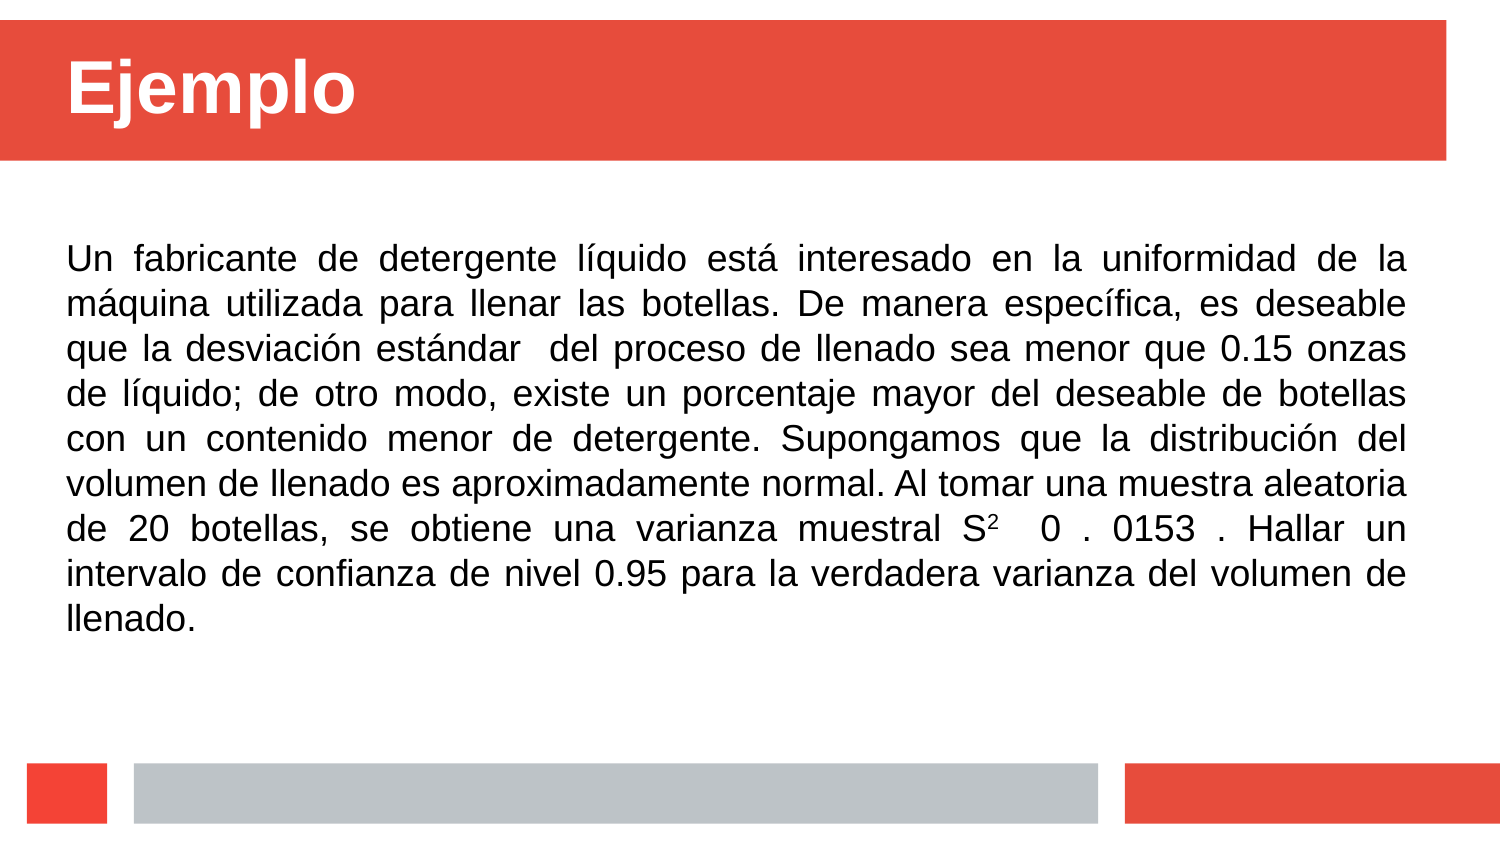

# Ejemplo
Un fabricante de detergente líquido está interesado en la uniformidad de la máquina utilizada para llenar las botellas. De manera específica, es deseable que la desviación estándar  del proceso de llenado sea menor que 0.15 onzas de líquido; de otro modo, existe un porcentaje mayor del deseable de botellas con un contenido menor de detergente. Supongamos que la distribución del volumen de llenado es aproximadamente normal. Al tomar una muestra aleatoria de 20 botellas, se obtiene una varianza muestral S2  0 . 0153 . Hallar un intervalo de confianza de nivel 0.95 para la verdadera varianza del volumen de llenado.